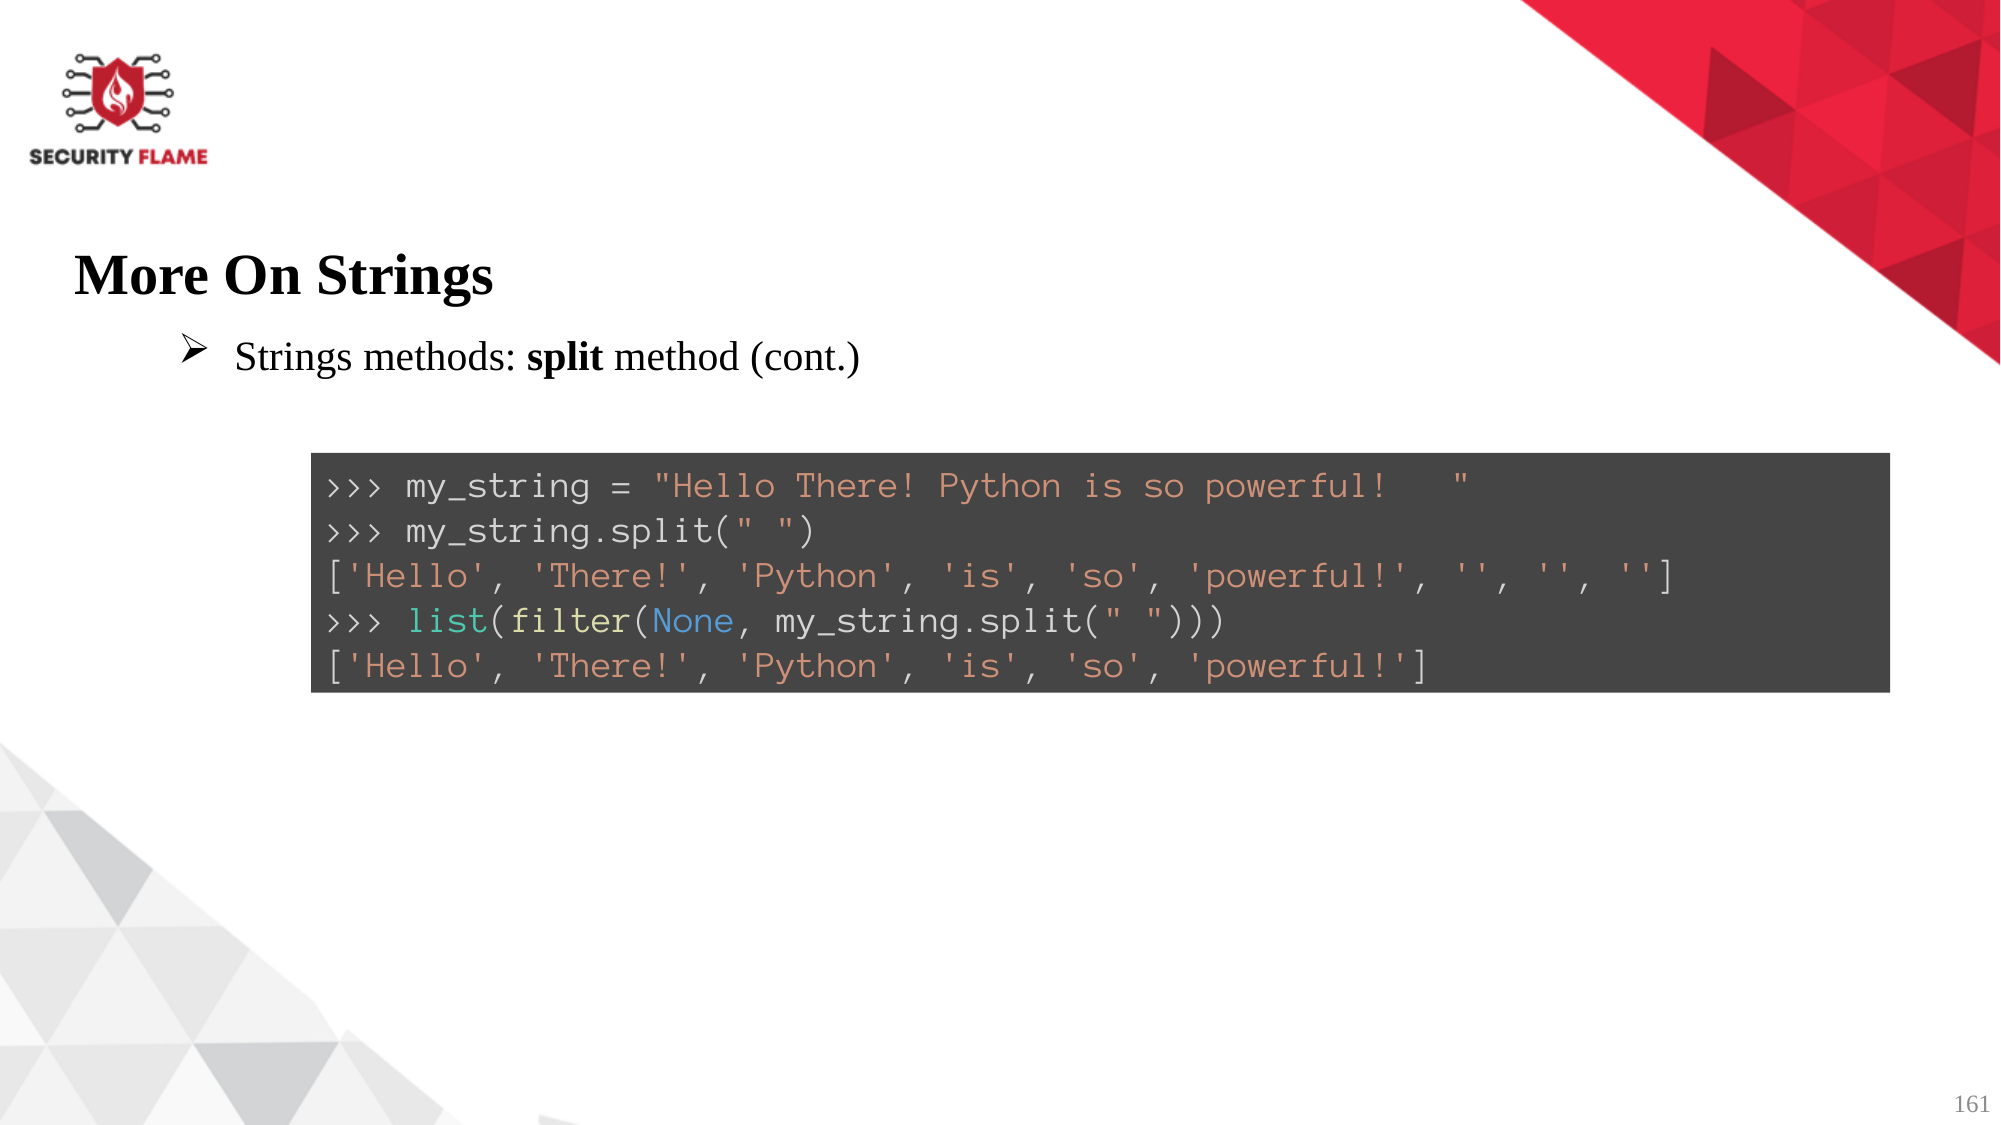

More On Strings
Strings methods: split method (cont.)
>>> my_string = "Hello There! Python is so powerful!   "
>>> my_string.split(" ")
['Hello', 'There!', 'Python', 'is', 'so', 'powerful!', '', '', '']
>>> list(filter(None, my_string.split(" ")))
['Hello', 'There!', 'Python', 'is', 'so', 'powerful!']
161